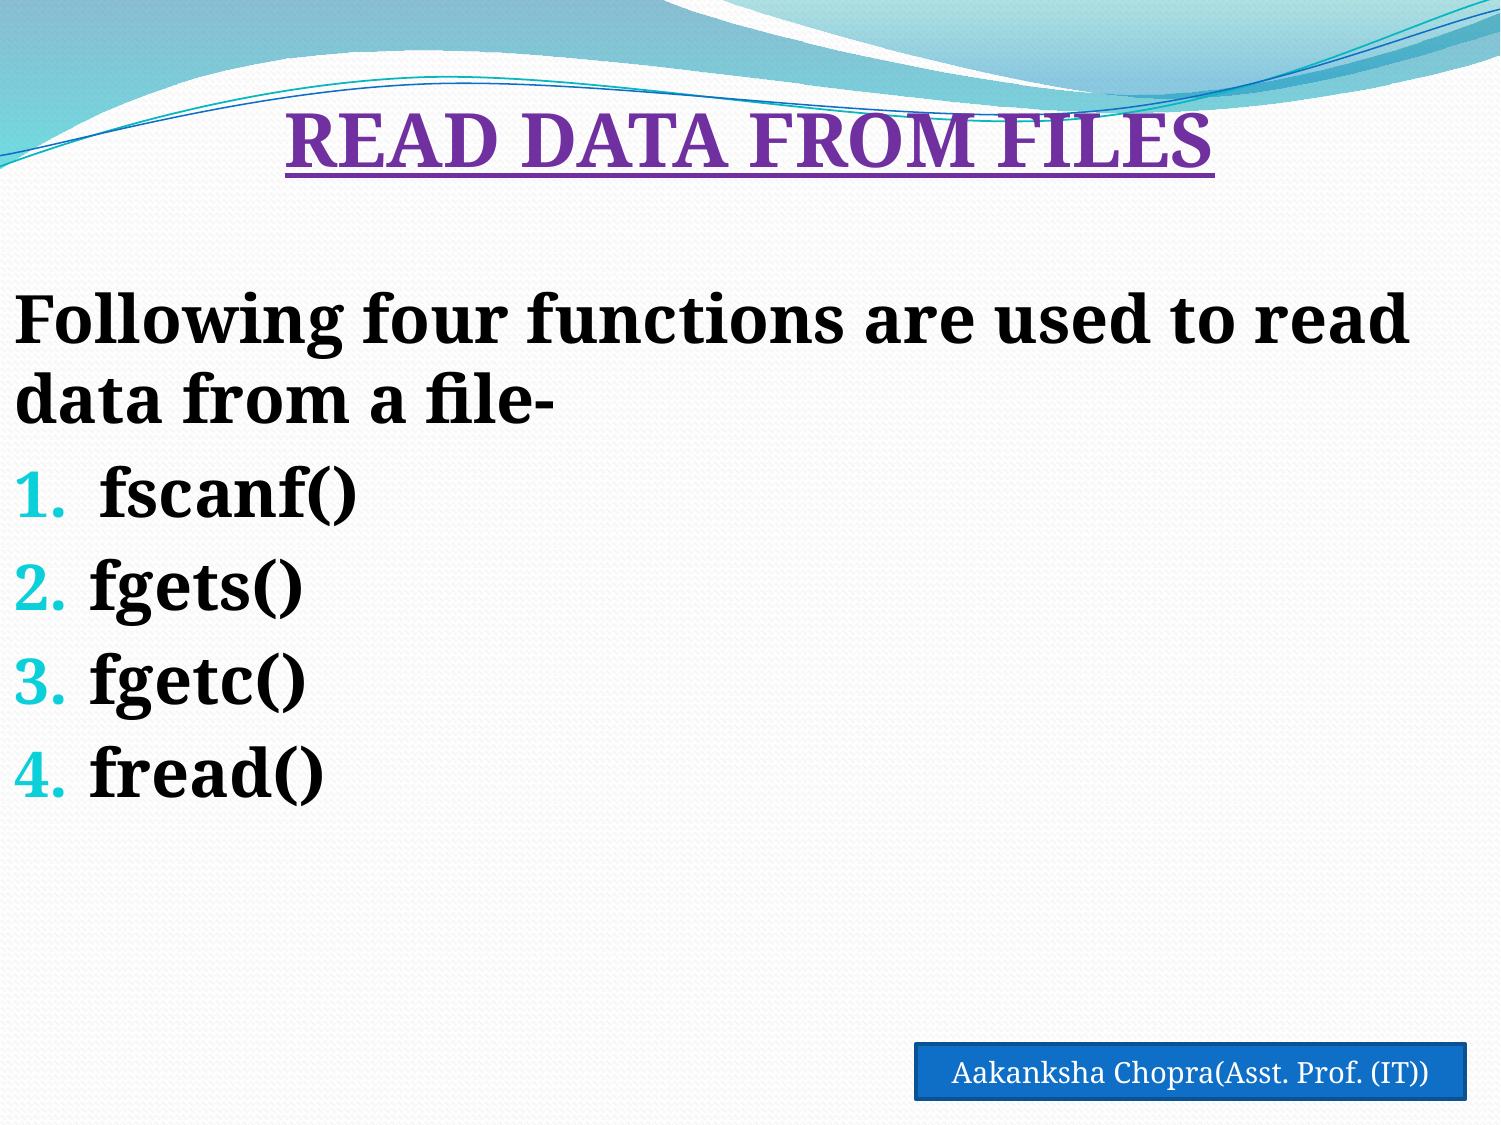

READ DATA FROM FILES

Following four functions are used to read data from a file-
fscanf()
fgets()
fgetc()
fread()
Aakanksha Chopra(Asst. Prof. (IT))